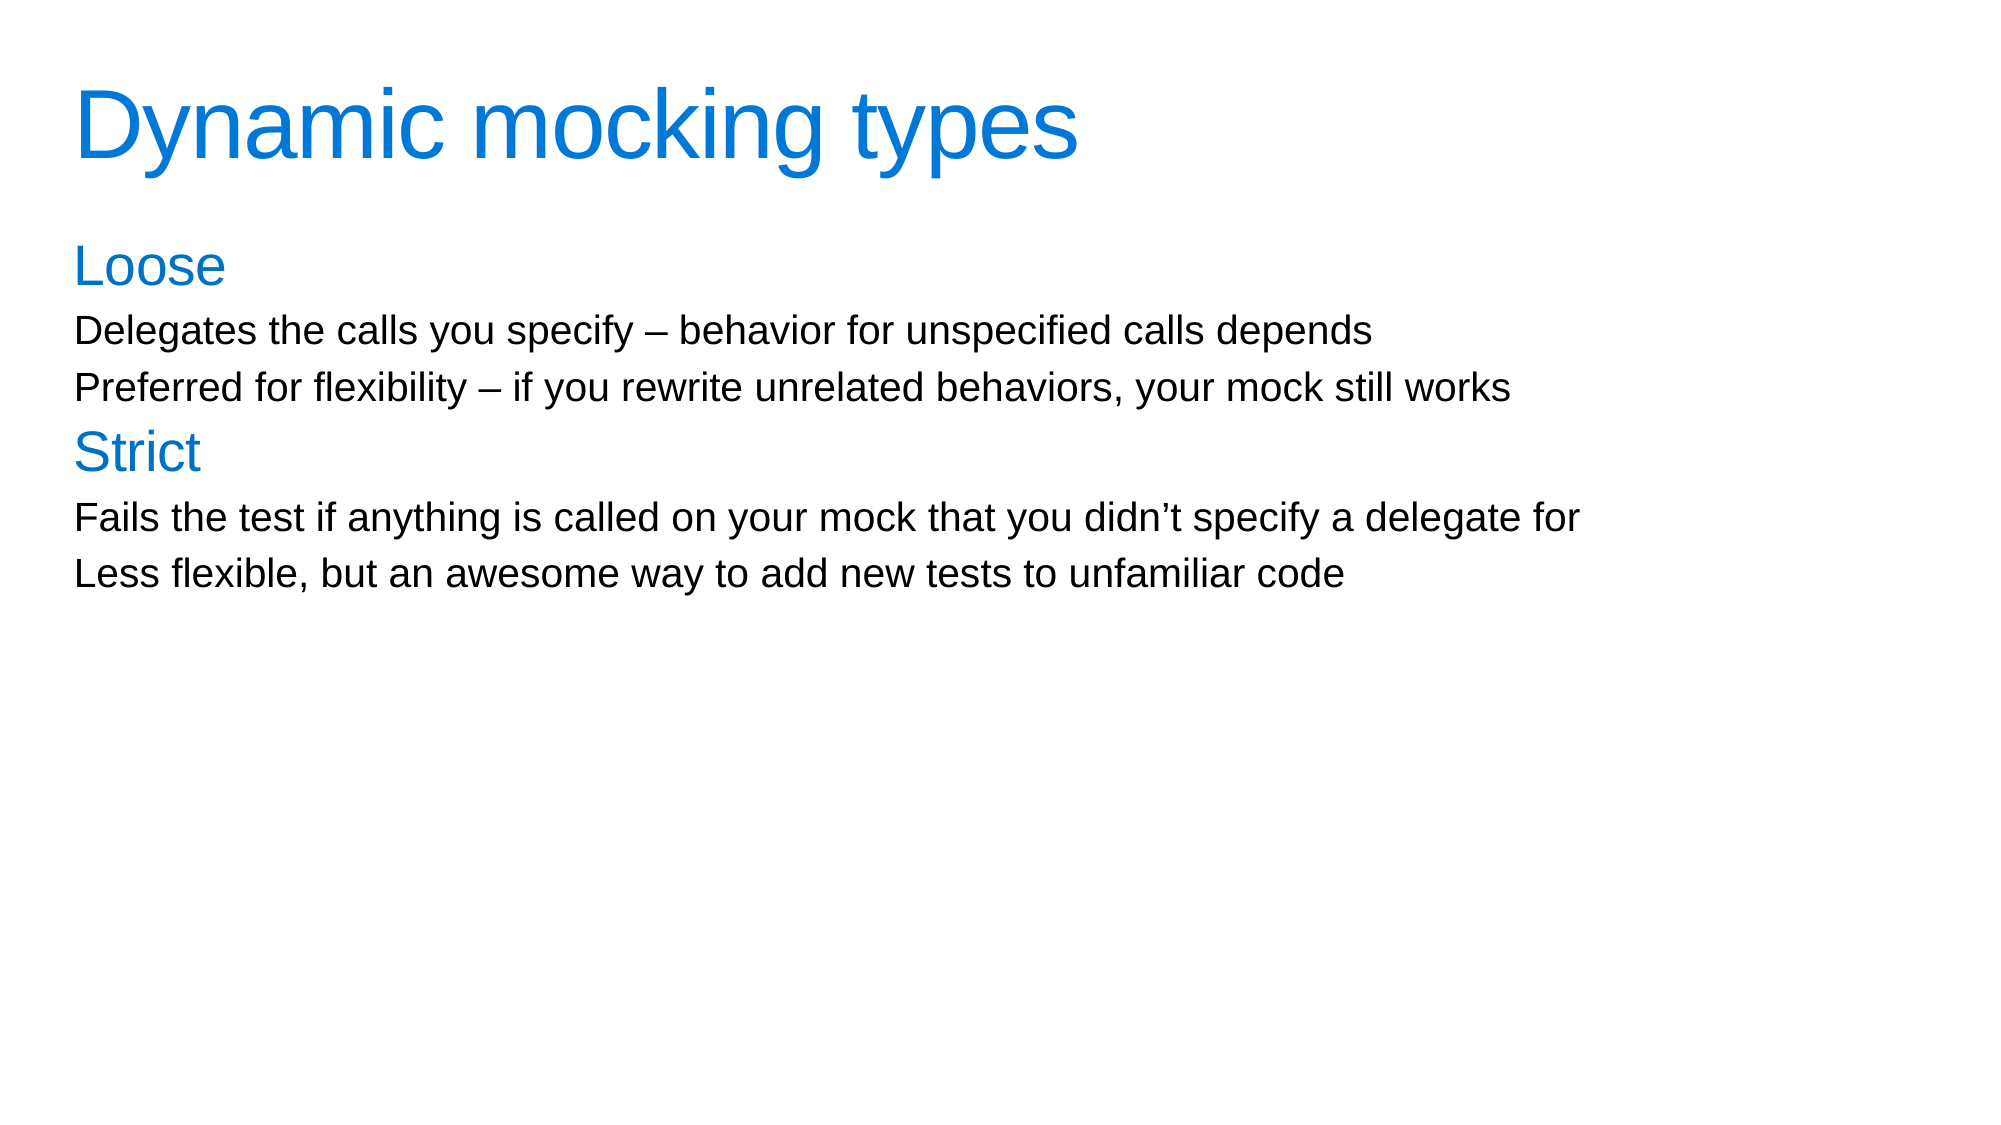

# Dynamic mocking types
Loose
Delegates the calls you specify – behavior for unspecified calls depends
Preferred for flexibility – if you rewrite unrelated behaviors, your mock still works
Strict
Fails the test if anything is called on your mock that you didn’t specify a delegate for
Less flexible, but an awesome way to add new tests to unfamiliar code